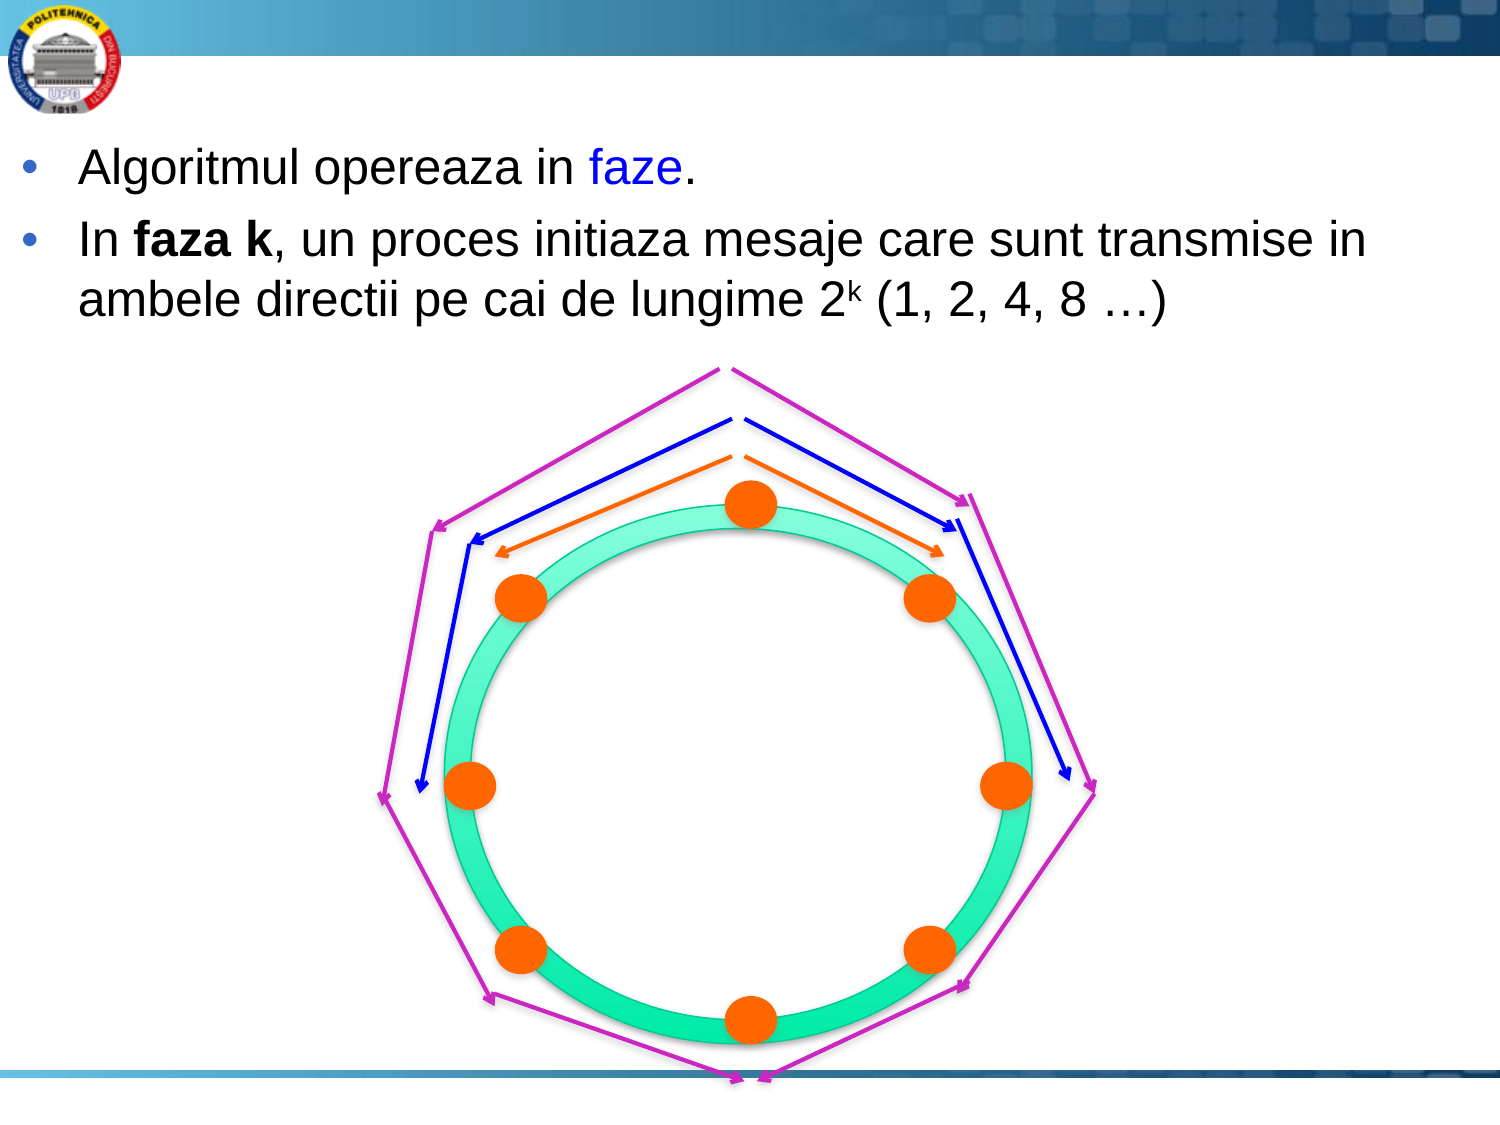

Algoritmul opereaza in faze.
In faza k, un proces initiaza mesaje care sunt transmise in ambele directii pe cai de lungime 2k (1, 2, 4, 8 …)